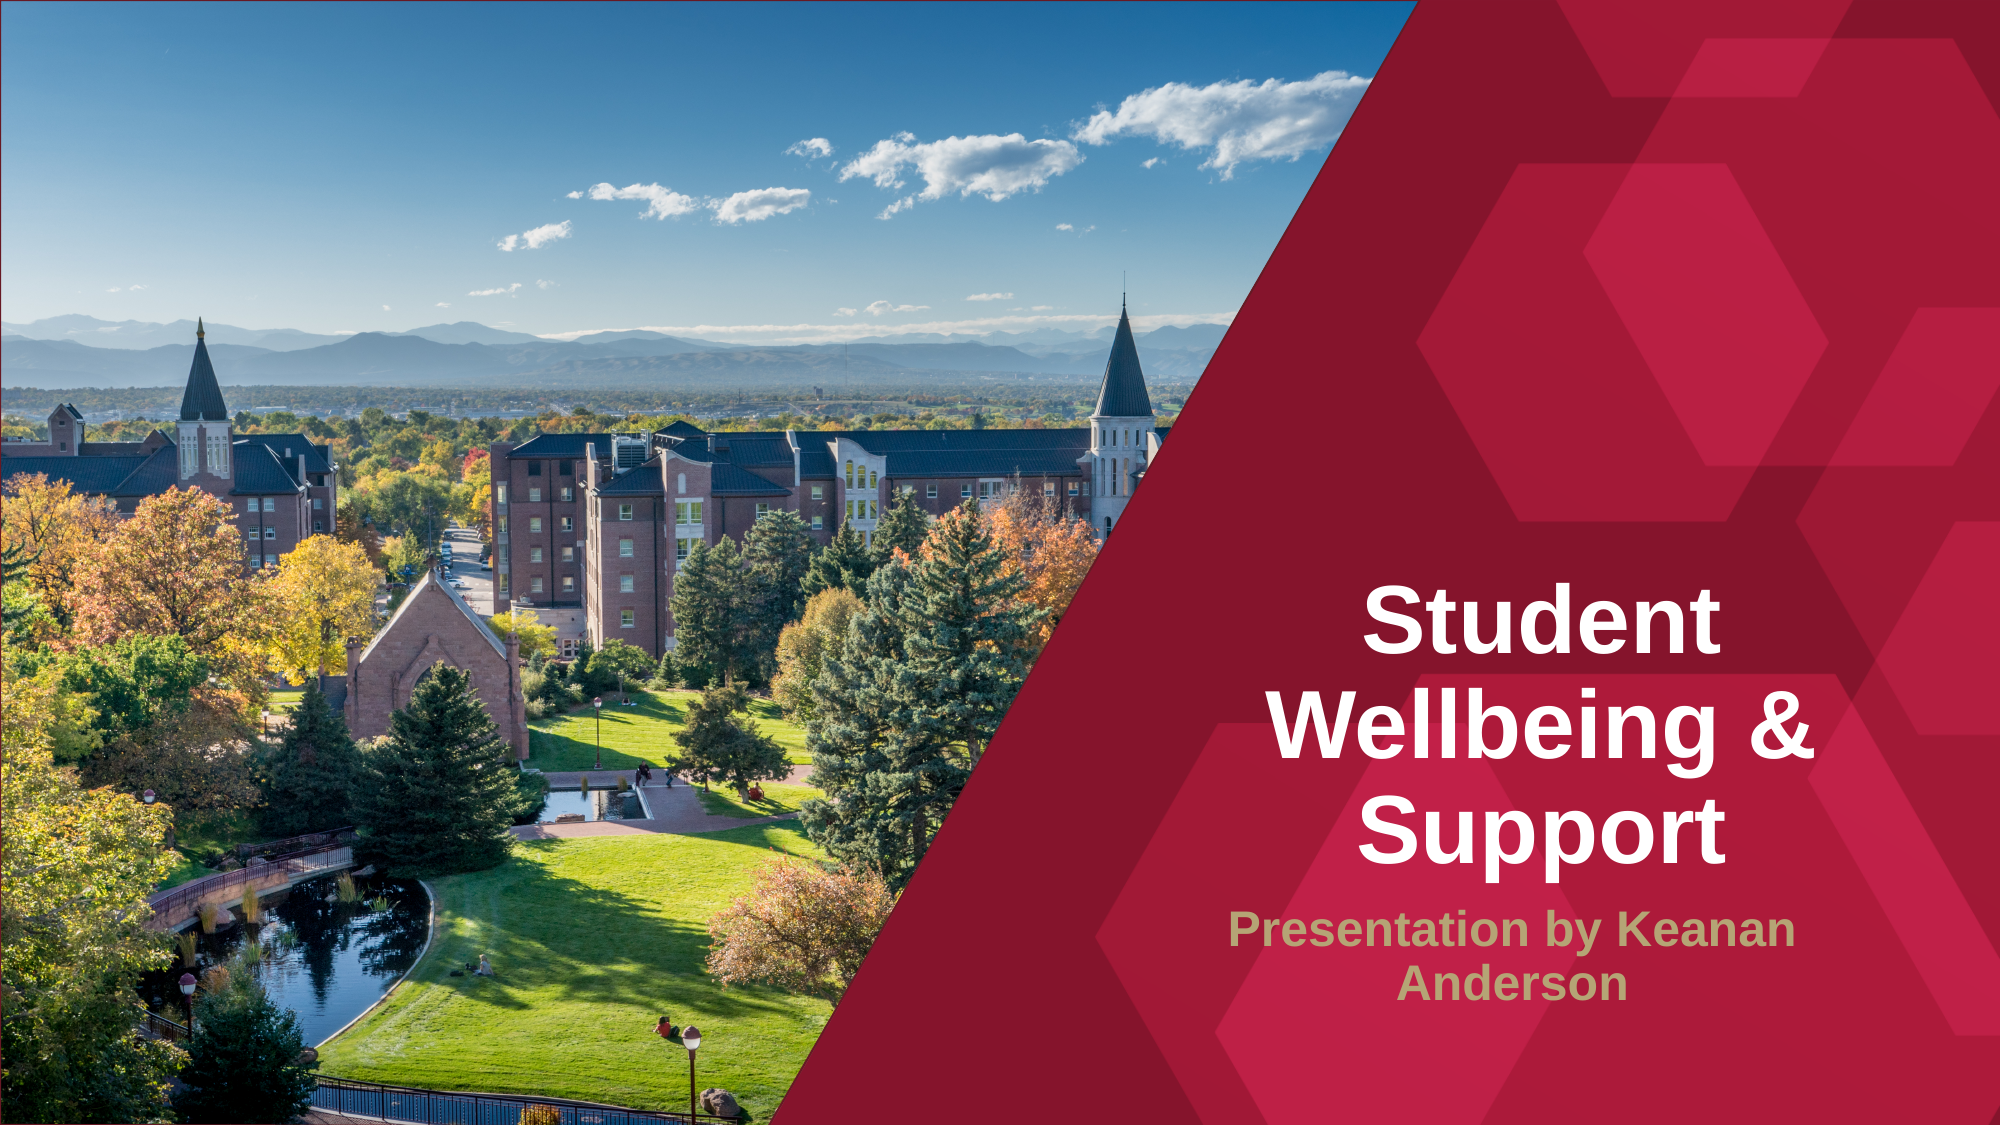

# Student Wellbeing & Support
Presentation by Keanan Anderson